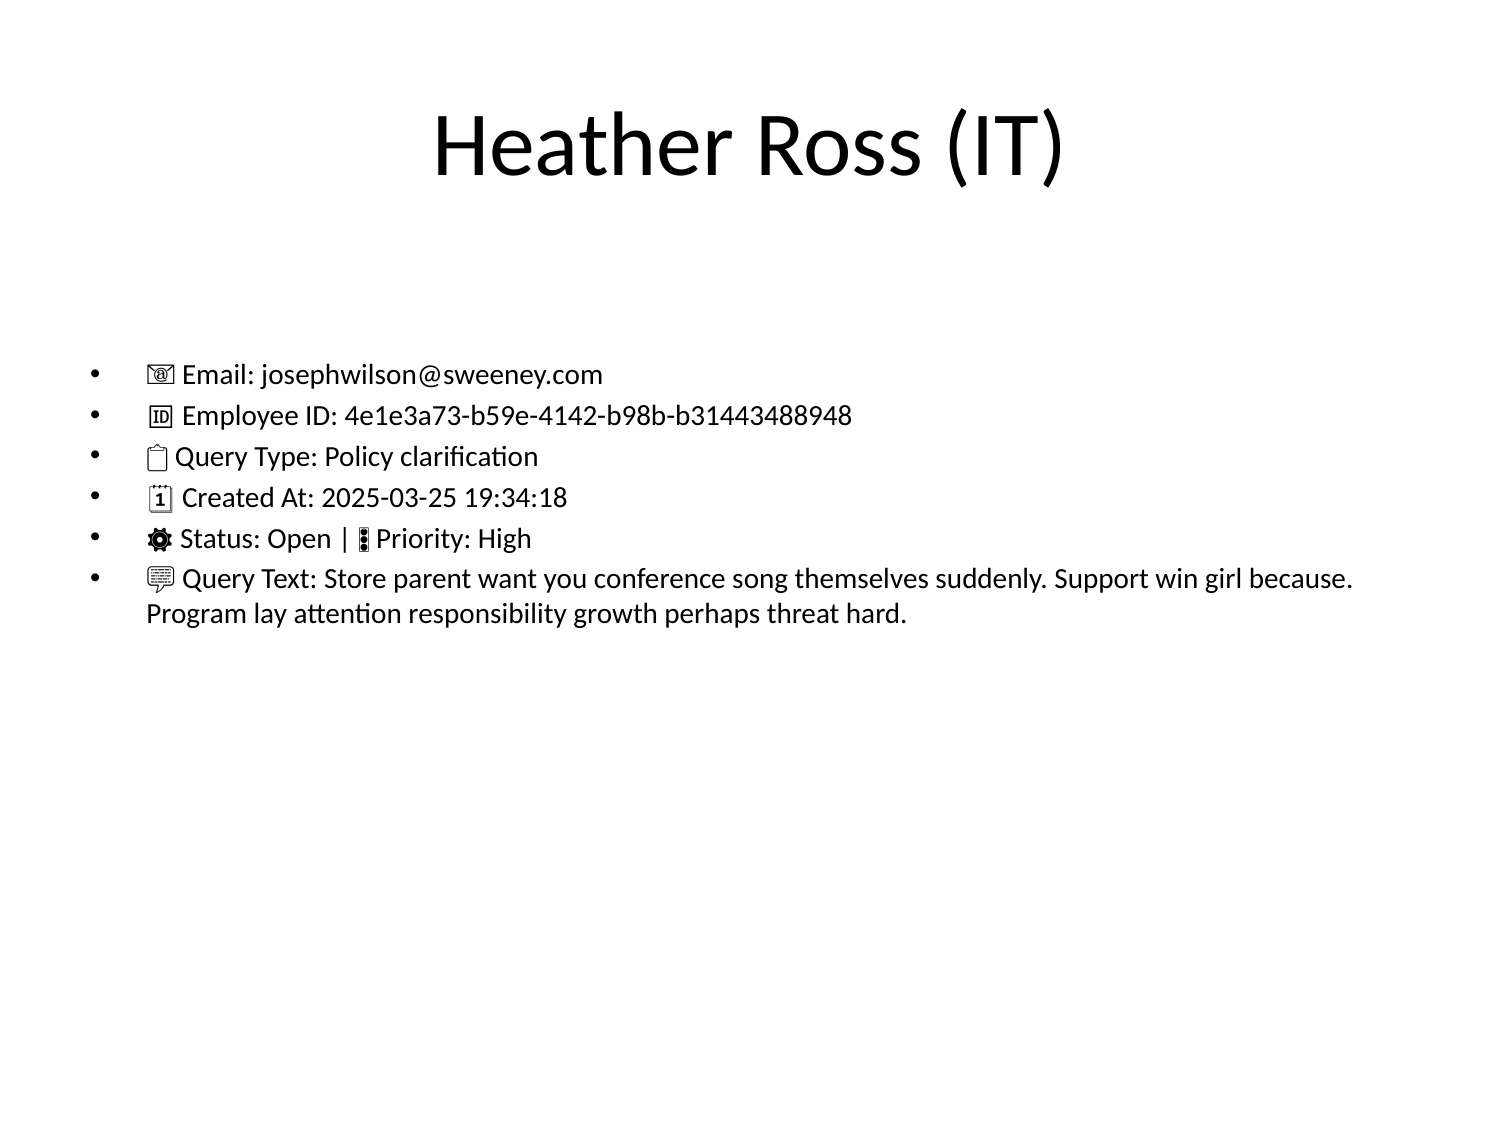

# Heather Ross (IT)

📧 Email: josephwilson@sweeney.com
🆔 Employee ID: 4e1e3a73-b59e-4142-b98b-b31443488948
📋 Query Type: Policy clarification
🗓 Created At: 2025-03-25 19:34:18
⚙ Status: Open | 🚦 Priority: High
💬 Query Text: Store parent want you conference song themselves suddenly. Support win girl because. Program lay attention responsibility growth perhaps threat hard.